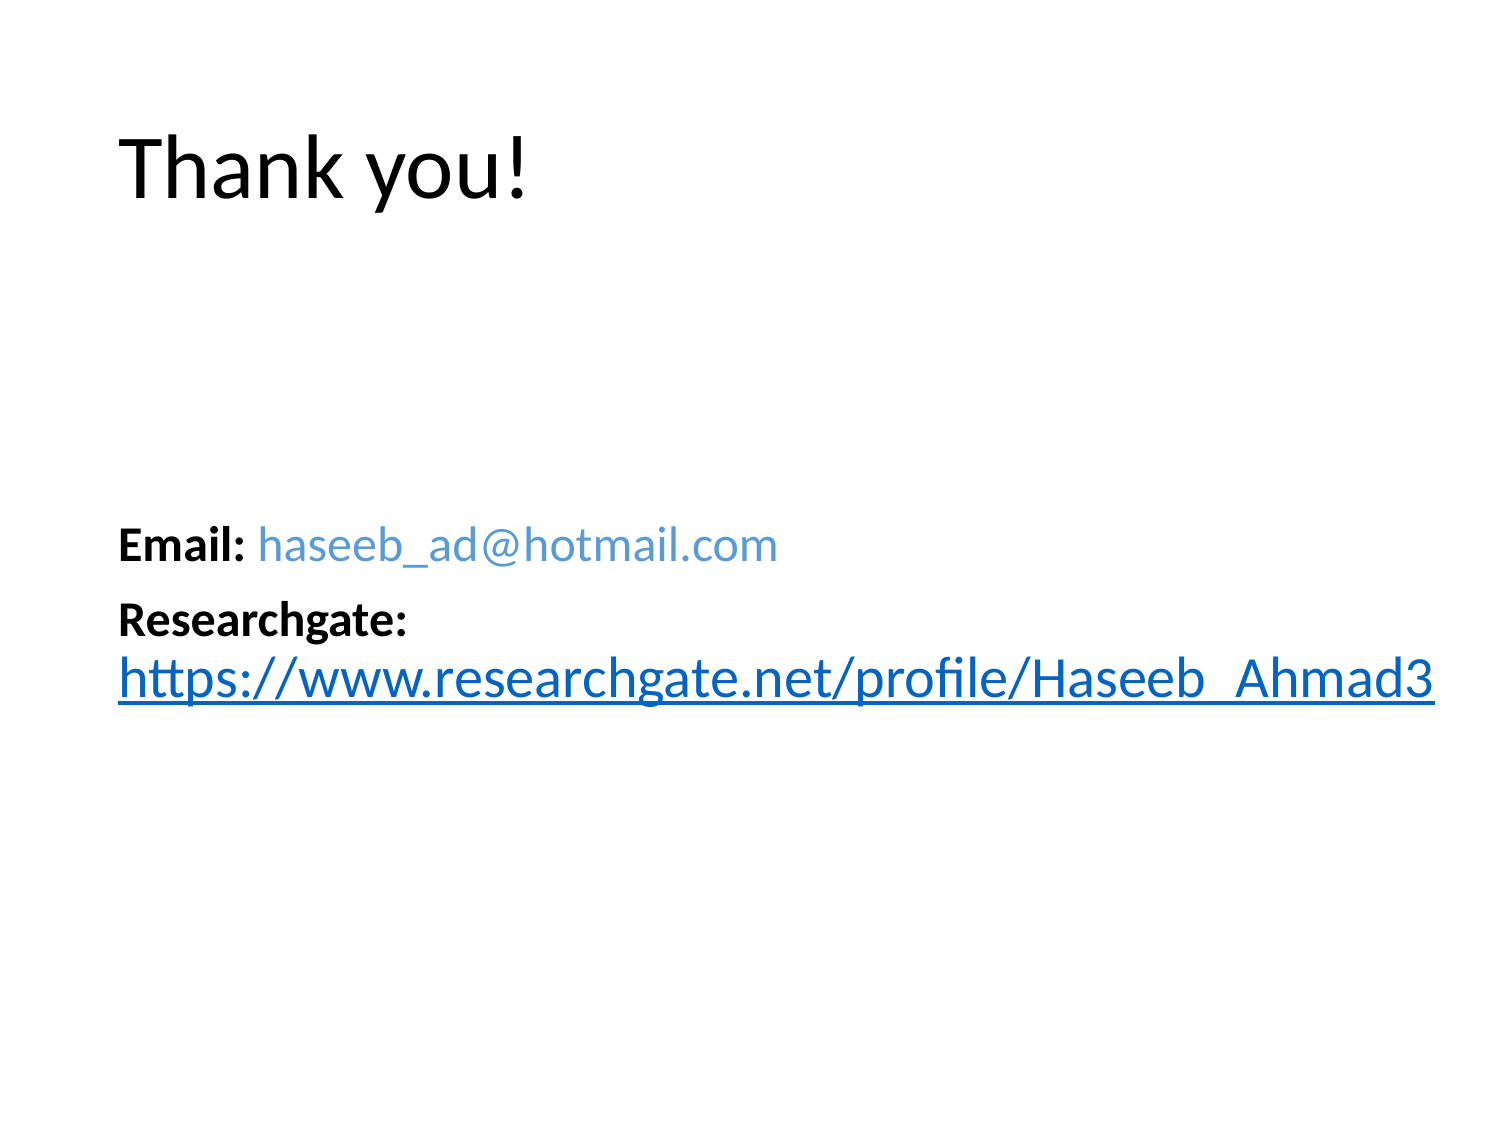

# Thank you!
Email: haseeb_ad@hotmail.com
Researchgate: https://www.researchgate.net/profile/Haseeb_Ahmad3